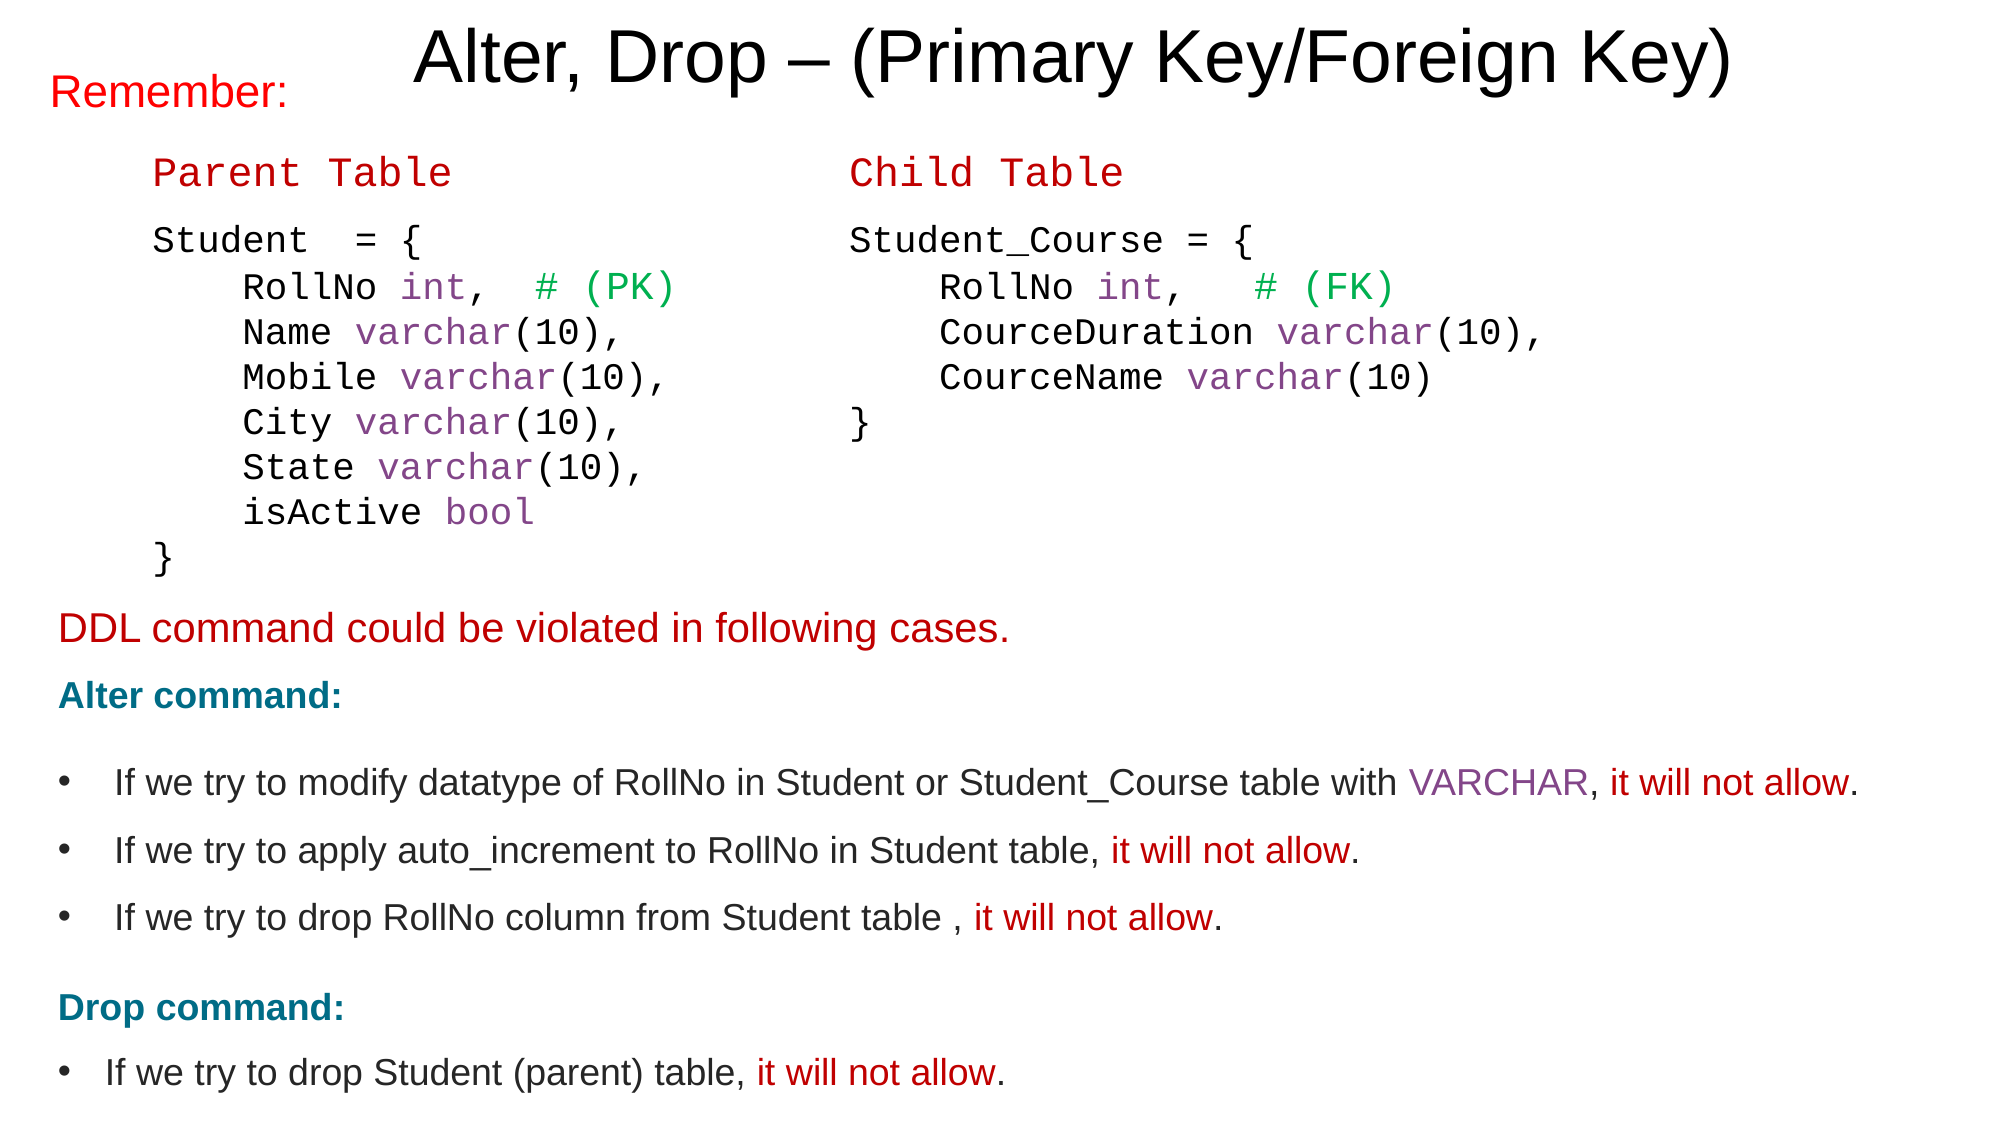

Alter, Drop – (Primary Key/Foreign Key)
Remember:
Child Table

Student_Course = {
    RollNo int,   # (FK)
    CourceDuration varchar(10),
    CourceName varchar(10)
}
Parent Table

Student  = {
    RollNo int,  # (PK)
    Name varchar(10),
    Mobile varchar(10),
    City varchar(10),
    State varchar(10),
    isActive bool
}
DDL command could be violated in following cases.

Alter command:

If we try to modify datatype of RollNo in Student or Student_Course table with VARCHAR, it will not allow.
If we try to apply auto_increment to RollNo in Student table, it will not allow.
If we try to drop RollNo column from Student table , it will not allow.

Drop command:

If we try to drop Student (parent) table, it will not allow.